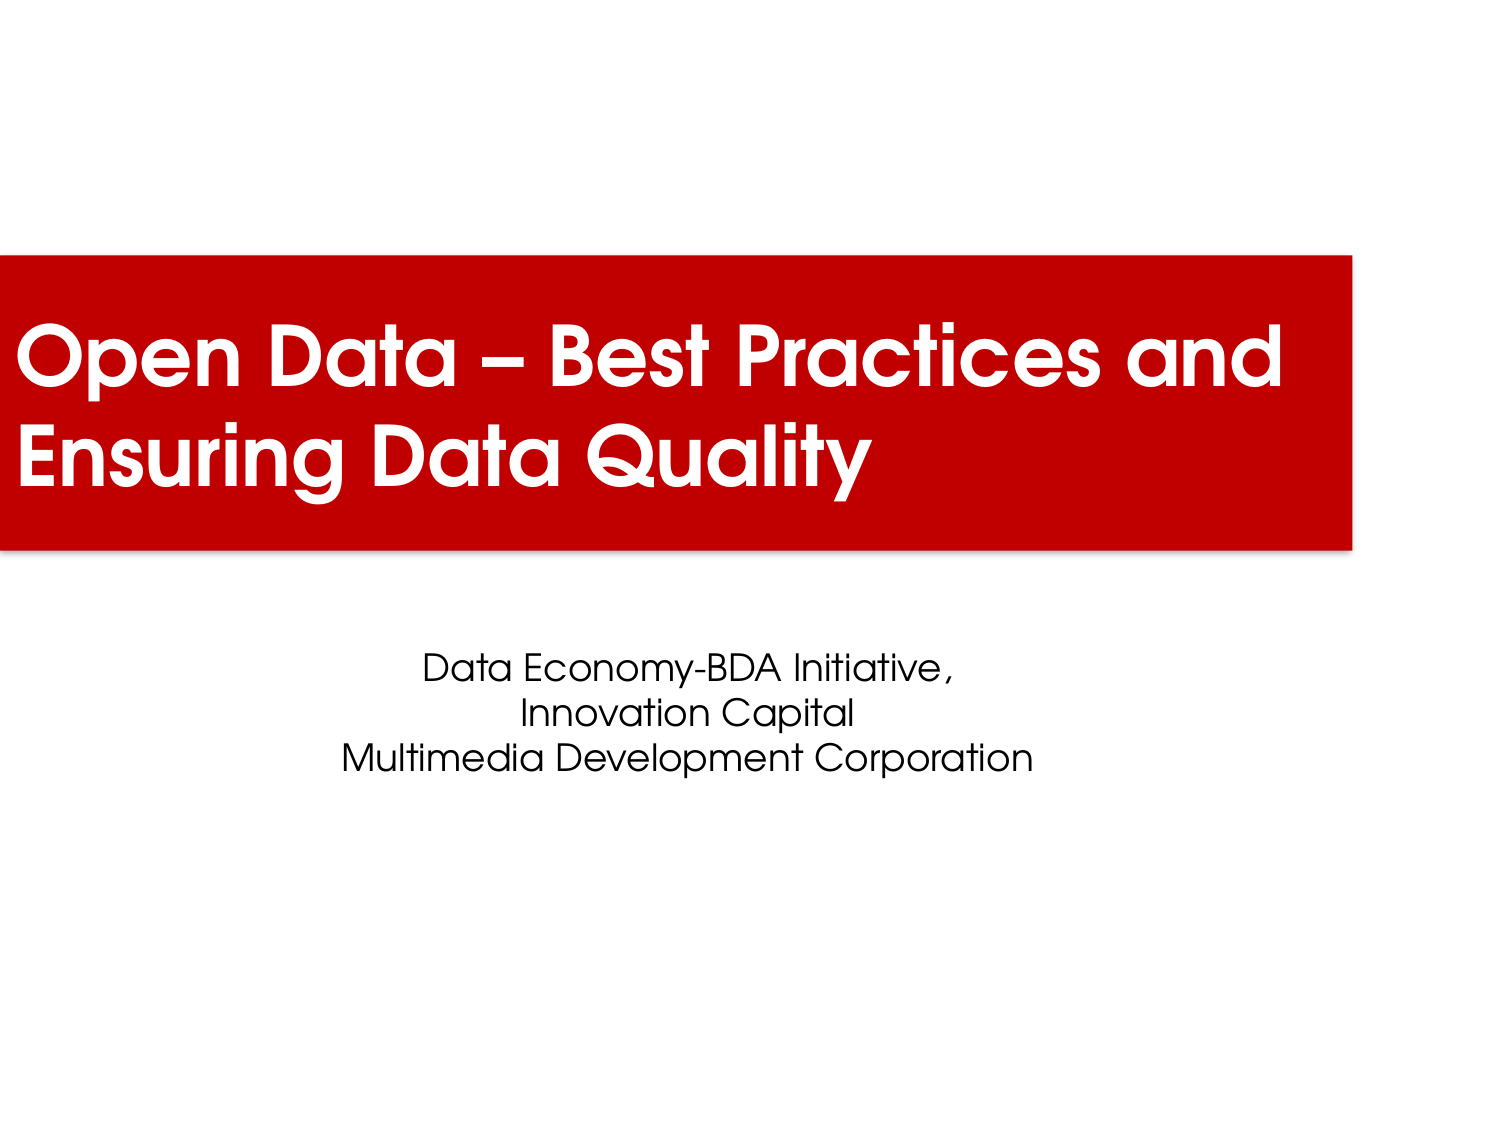

Open Data – Best Practices and Ensuring Data Quality
Data Economy-BDA Initiative, Innovation Capital
Multimedia Development Corporation